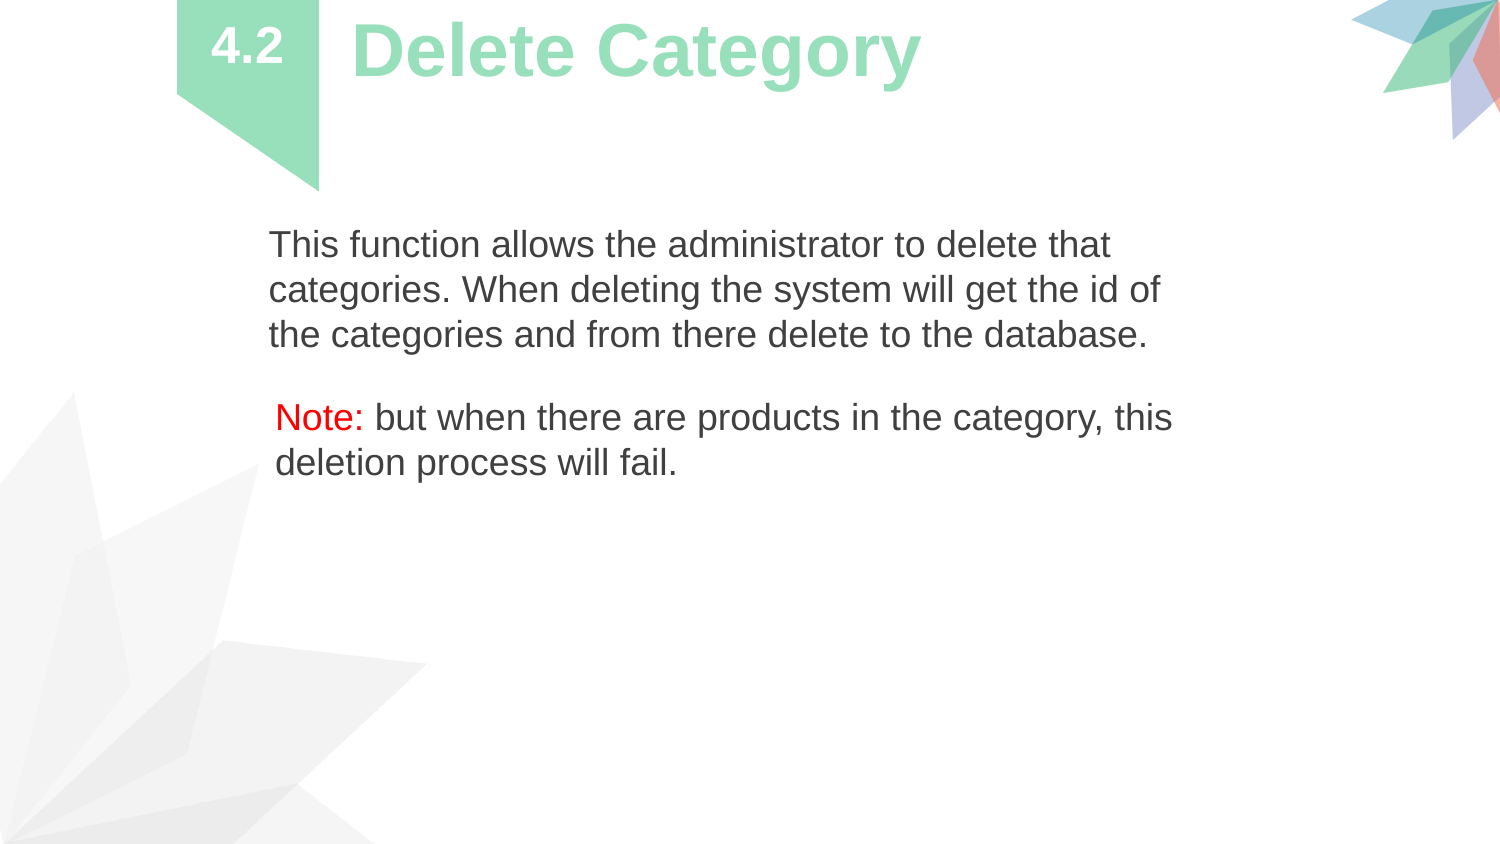

Delete Category
4.2
This function allows the administrator to delete that categories. When deleting the system will get the id of the categories and from there delete to the database.
02
Note: but when there are products in the category, this deletion process will fail.